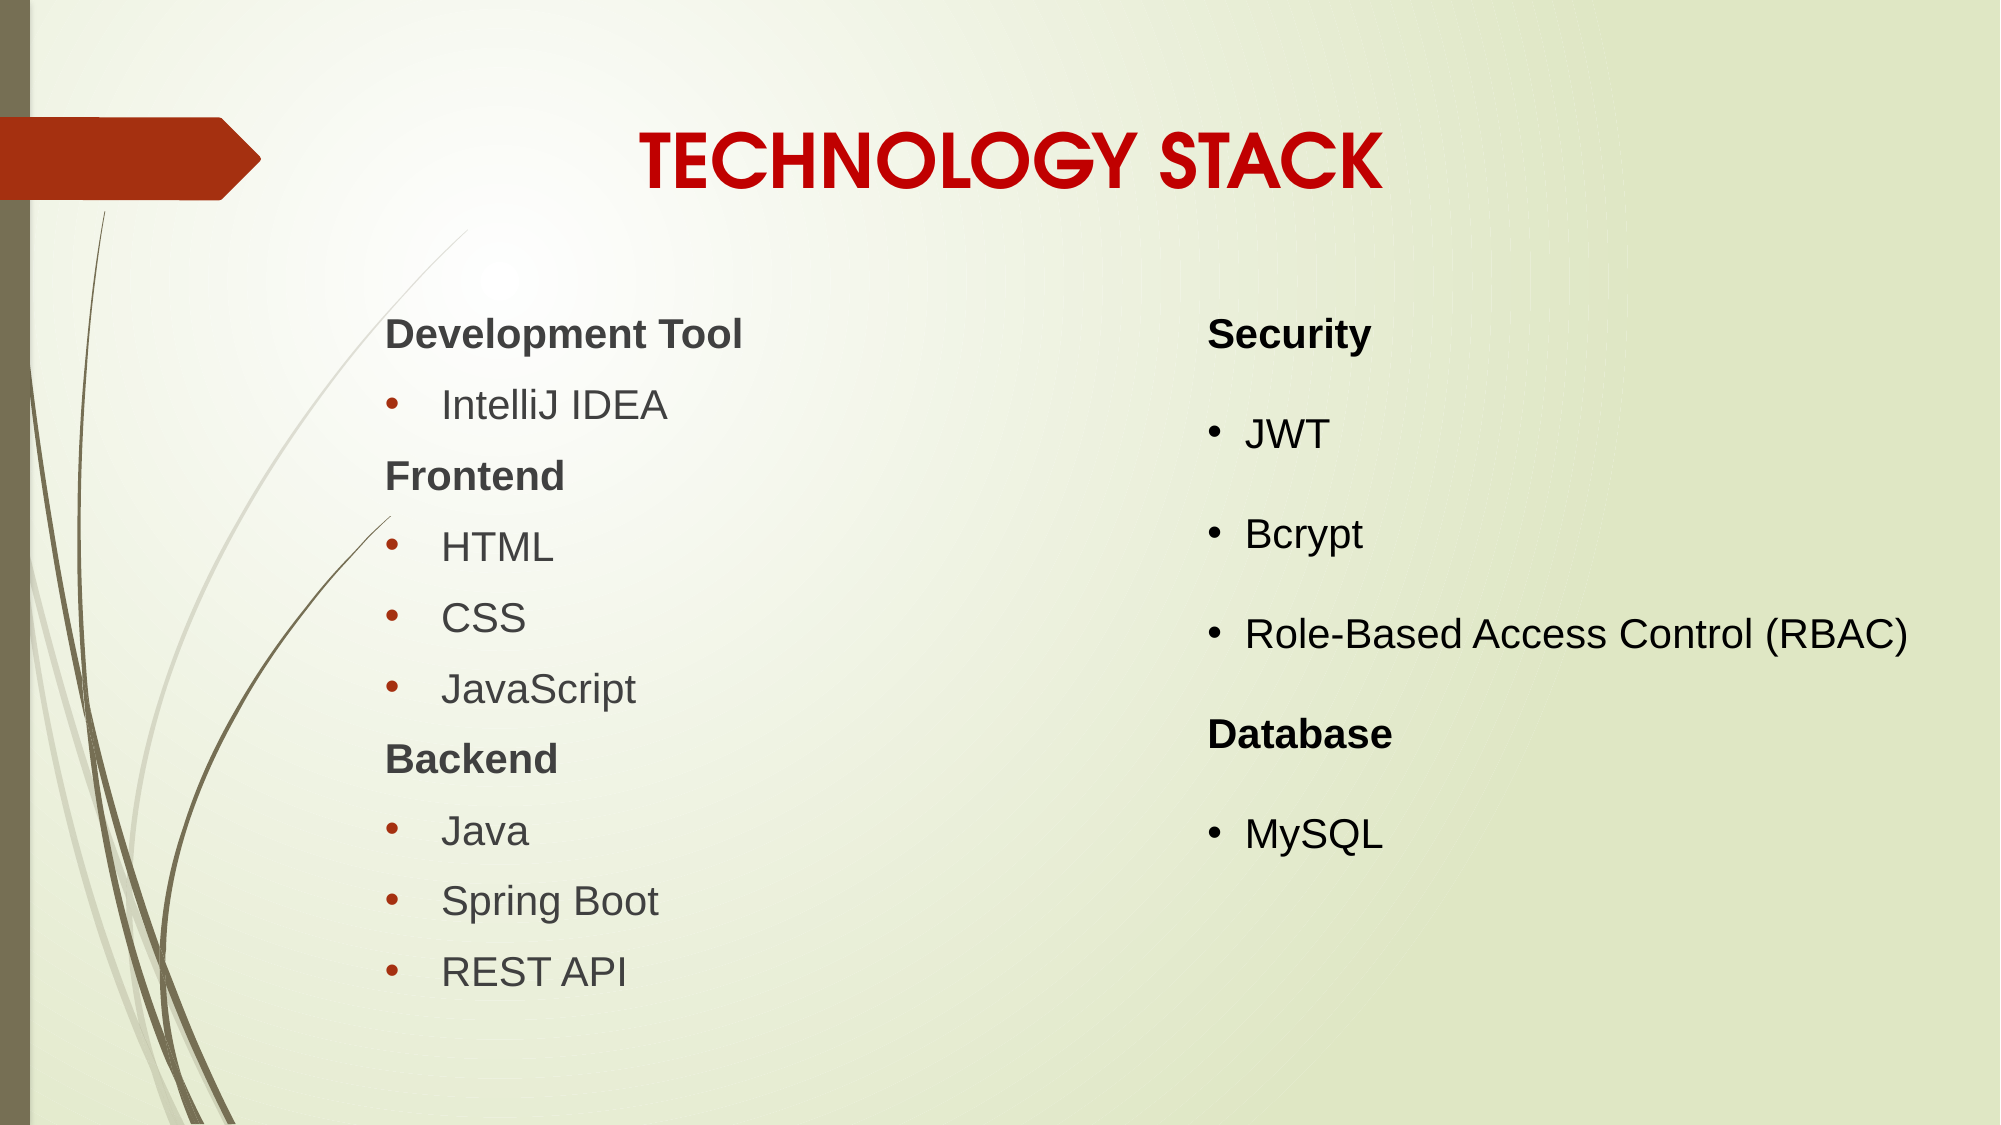

# TECHNOLOGY STACK
Development Tool
IntelliJ IDEA
Frontend
HTML
CSS
JavaScript
Backend
Java
Spring Boot
REST API

Security

  JWT

  Bcrypt

  Role-Based Access Control (RBAC)

Database

  MySQL